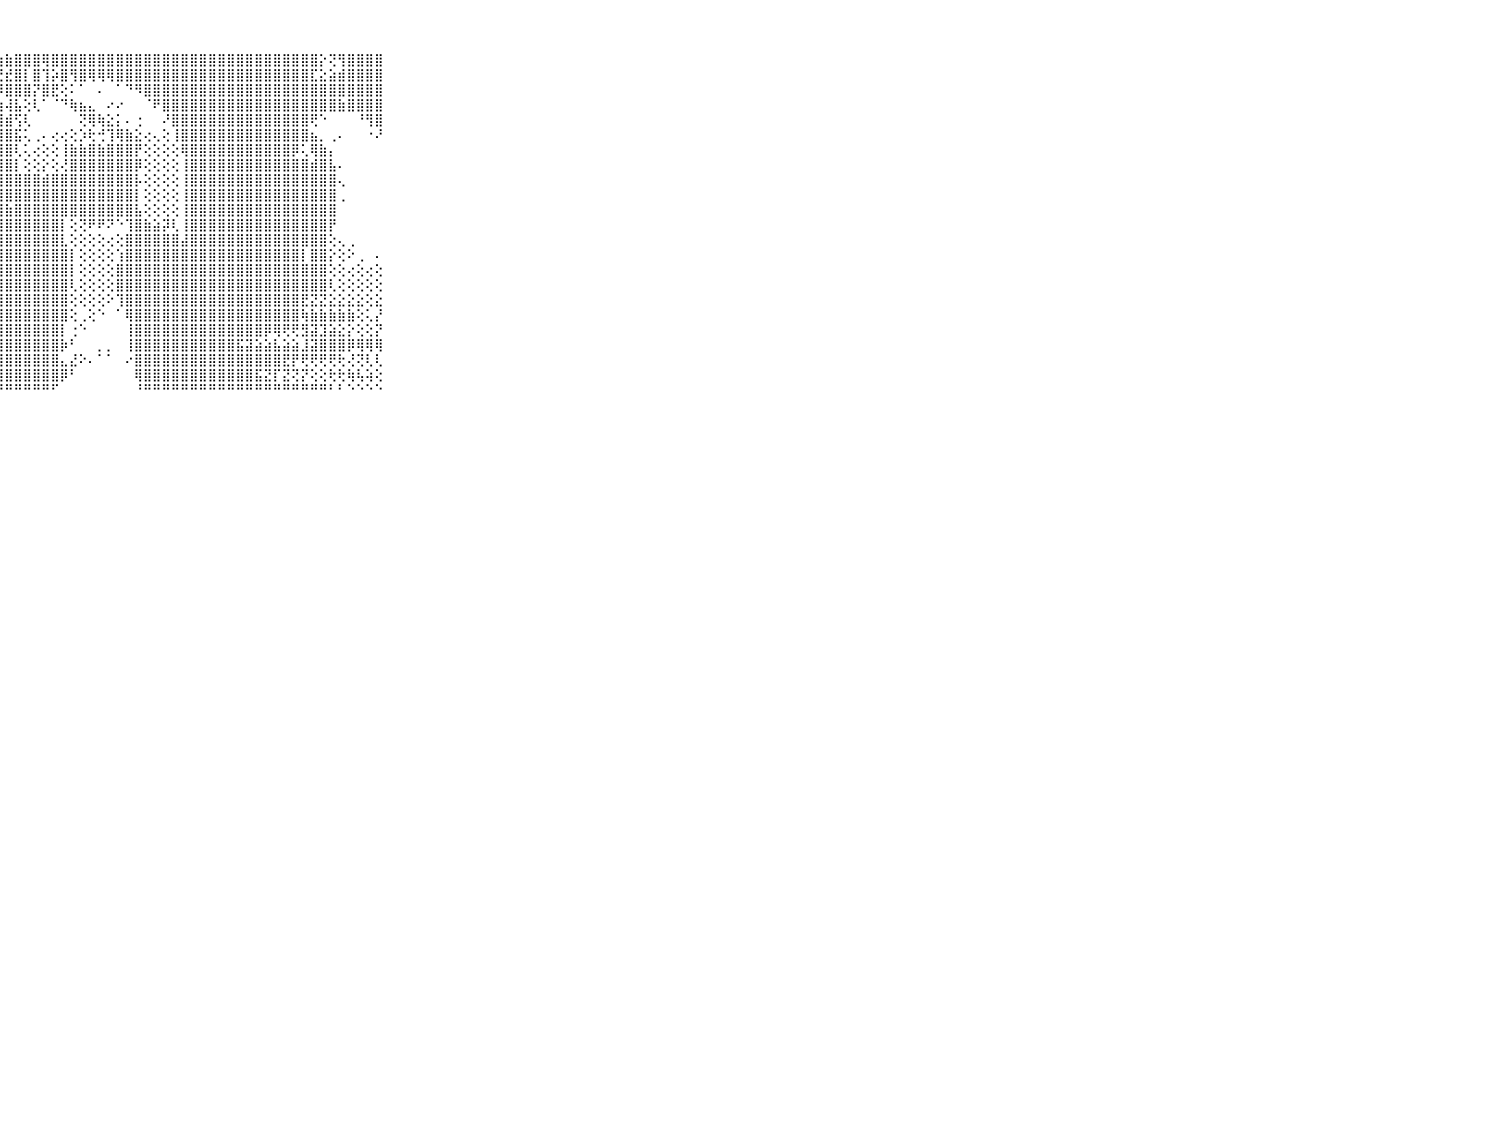

⠀⠀⠀⠀⠀⠀⠀⠀⠀⠀⠀⢑⡕⢕⢕⢎⢗⢝⢱⢻⣝⣝⣝⣣⣇⢿⢿⣷⣷⣿⣿⣿⢿⣿⣿⣿⣿⣿⣿⣿⣿⣿⣿⣿⣿⣿⣿⣿⣿⣿⣿⣿⣿⣿⣿⣿⣿⣿⣿⣿⣿⣿⡕⢝⢻⣿⣿⣿⣿⠀⠀⠀⠀⠀⠀⠀⠀⠀⠀⠀⠀
⠀⠀⠀⠀⠀⠀⠀⠀⠀⠀⠀⢕⢜⢻⣧⣿⣇⢝⢝⣕⣵⣻⣽⢿⢽⣿⣿⣟⣞⣿⡇⣿⢹⡵⣿⢻⣿⢿⢿⢿⣿⣿⣿⣿⣿⣿⣿⣿⣿⣿⣿⣿⣿⣿⣿⣿⣿⣿⣿⣿⣿⣏⣕⣵⣾⣿⣿⣿⣿⠀⠀⠀⠀⠀⠀⠀⠀⠀⠀⠀⠀
⠀⠀⠀⠀⠀⠀⠀⠀⠀⠀⠀⢵⣼⣿⣿⣽⣿⣷⣾⣽⣽⡿⢿⣷⣿⣷⣳⡾⣿⣿⣿⡝⣿⣟⢕⠅⠁⠀⠄⠀⠁⠙⠻⣿⣿⣿⣿⣿⣿⣿⣿⣿⣿⣿⣿⣿⣿⣿⣿⣿⣿⣿⣿⣿⣿⣿⣿⣿⣿⠀⠀⠀⠀⠀⠀⠀⠀⠀⠀⠀⠀
⠀⠀⠀⠀⠀⠀⠀⠀⠀⠀⠀⣷⣾⣿⣿⣿⣿⣽⣽⣻⣿⣷⣿⣟⣺⣗⣧⢷⢼⣧⢕⢇⠁⠈⠙⢷⣦⣄⠀⠔⠔⠀⠀⠈⠟⣿⣿⣿⣿⣿⣿⣿⣿⣿⣿⣿⣿⣿⣿⣿⣿⣿⣿⣿⣷⣿⣿⣿⣿⠀⠀⠀⠀⠀⠀⠀⠀⠀⠀⠀⠀
⠀⠀⠀⠀⠀⠀⠀⠀⠀⠀⠀⣿⣿⣿⣿⣿⣿⣟⣟⣿⣻⣿⡗⣮⣼⣼⣿⣿⣾⢫⢇⠀⠀⠀⠀⠀⢝⢿⢷⣕⡅⠄⢐⠀⠀⠜⣿⣿⣿⣿⣿⣿⣿⣿⣿⣿⣿⣿⣿⣿⣿⢟⠑⠀⠀⠀⠘⢻⣿⠀⠀⠀⠀⠀⠀⠀⠀⠀⠀⠀⠀
⠀⠀⠀⠀⠀⠀⠀⠀⠀⠀⠀⣻⣿⣿⣷⣷⣾⣿⣿⣿⣿⣿⣿⣽⣿⣿⣽⣿⣿⣯⢅⢀⠄⢔⢔⢕⡱⢗⢚⢹⢿⣷⣕⢔⢄⢕⢸⣿⣿⣿⣿⣿⣿⣿⣿⣿⣿⣿⣿⣿⣿⣦⡀⢀⠄⠀⠀⠐⠜⠀⠀⠀⠀⠀⠀⠀⠀⠀⠀⠀⠀
⠀⠀⠀⠀⠀⠀⠀⠀⠀⠀⠀⣷⣾⣽⡿⣿⣿⣿⣿⣿⣿⣝⣿⣿⣿⣿⣿⣾⣿⢇⢅⢔⢕⢕⢸⣷⣷⣿⣷⣿⣿⣿⡟⢕⢕⢕⢕⢿⣿⣿⣿⣿⣿⣿⣿⣿⣿⣿⣿⡿⢅⢿⣷⡄⠀⠀⠀⠀⠀⠀⠀⠀⠀⠀⠀⠀⠀⠀⠀⠀⠀
⠀⠀⠀⠀⠀⠀⠀⠀⠀⠀⠀⣿⣽⣟⣿⣿⣿⣿⣿⣿⣿⣿⣿⣾⣾⣯⣿⣿⣿⡇⢕⢕⡕⢕⢜⣿⣿⣿⣿⣿⣿⣿⡿⢕⢕⢕⢕⢸⣿⣿⣿⣿⣿⣿⣿⣿⣿⣿⣿⣿⣿⣾⣿⣧⠄⠀⠀⠀⠀⠀⠀⠀⠀⠀⠀⠀⠀⠀⠀⠀⠀
⠀⠀⠀⠀⠀⠀⠀⠀⠀⠀⠀⣿⣿⣷⣯⣽⣿⣿⣿⣿⣿⣿⣿⡽⢿⣿⣿⣿⣿⣿⣿⣿⣾⣿⣿⣿⣿⣿⣿⣿⣿⣿⡧⢕⢕⢕⢕⢸⣿⣿⣿⣿⣿⣿⣿⣿⣿⣿⣿⣿⣿⣿⣿⣿⢄⠀⠀⠀⠀⠀⠀⠀⠀⠀⠀⠀⠀⠀⠀⠀⠀
⠀⠀⠀⠀⠀⠀⠀⠀⠀⠀⠀⣿⣿⣏⣝⣝⣿⣹⣻⣟⣿⣿⣿⣿⣿⣿⣿⣿⣿⣿⣿⣿⣿⣿⣿⣿⣿⣿⣿⣿⣿⣿⡇⢕⢕⢕⢕⢸⣿⣿⣿⣿⣿⣿⣿⣿⣿⣿⣿⣿⣿⣿⣿⣿⢀⠀⠀⠀⠀⠀⠀⠀⠀⠀⠀⠀⠀⠀⠀⠀⠀
⠀⠀⠀⠀⠀⠀⠀⠀⠀⠀⠀⡟⢷⣷⡷⣞⣾⣟⣾⣷⣟⣷⣿⣿⣿⣿⣿⣿⣷⣿⣿⣿⣿⣿⣿⣿⣿⣿⣿⣿⣿⣿⣧⢕⢕⢕⢕⢸⣿⣿⣿⣿⣿⣿⣿⣿⣿⣿⣿⣿⣿⣿⣿⣿⠀⠀⠀⠀⠀⠀⠀⠀⠀⠀⠀⠀⠀⠀⠀⠀⠀
⠀⠀⠀⠀⠀⠀⠀⠀⠀⠀⠀⣿⣿⣿⢿⣿⣿⢿⣿⢿⣿⣿⣿⣿⣿⣿⣿⣿⣿⣿⣿⣿⣿⣿⡇⢕⢝⠟⠟⠝⠑⢹⣿⣷⣵⡽⢇⢸⣿⣿⣿⣿⣿⣿⣿⣿⣿⣿⣿⣿⣿⣿⣿⡟⠀⠀⠀⠀⠀⠀⠀⠀⠀⠀⠀⠀⠀⠀⠀⠀⠀
⠀⠀⠀⠀⠀⠀⠀⠀⠀⠀⠀⣷⣷⣻⣷⣷⣿⣿⡿⡿⢿⣿⣿⣿⣿⣿⣿⣿⣿⣿⣿⣿⣿⣿⣇⢕⢕⢕⢕⢔⢕⣿⣿⣿⣿⣿⣿⣼⣿⣿⣿⣿⣿⣿⣿⣿⣿⣿⣿⣿⣿⣿⣿⢕⢄⢀⠀⠀⠀⠀⠀⠀⠀⠀⠀⠀⠀⠀⠀⠀⠀
⠀⠀⠀⠀⠀⠀⠀⠀⠀⠀⠀⣷⣿⣽⣿⣿⣿⣿⣿⣿⣿⣿⣿⣿⣾⣿⣿⣿⣿⣿⣿⣿⣿⣿⣿⡇⢕⢕⢕⢕⢱⣿⣿⣿⣿⣿⣿⣿⣿⣿⣿⣿⣿⣿⣿⣿⣿⣿⣿⣿⡇⣿⣿⡕⢕⠕⢀⠀⠄⠀⠀⠀⠀⠀⠀⠀⠀⠀⠀⠀⠀
⠀⠀⠀⠀⠀⠀⠀⠀⠀⠀⠀⣿⣿⣿⣿⣿⣿⣿⣿⣿⣿⣿⣿⣿⣿⣿⣿⣿⣿⣿⣿⣿⣿⣿⣿⡇⢕⢕⢕⢕⣿⣿⣿⣿⣿⣿⣿⣿⣿⣿⣿⣿⣿⣿⣿⣿⣿⣿⣿⣿⣿⣿⣿⢕⢕⢔⢕⢔⢕⠀⠀⠀⠀⠀⠀⠀⠀⠀⠀⠀⠀
⠀⠀⠀⠀⠀⠀⠀⠀⠀⠀⠀⣿⣿⣿⣿⣿⣿⣿⣿⣿⣿⣿⣿⣿⣿⣿⣿⣿⣿⣿⣿⣿⣿⣿⣿⢇⢕⢕⢕⢕⣿⣿⣿⣿⣿⣿⣿⣿⣿⣿⣿⣿⣿⣿⣿⣿⣿⣿⣿⣿⣿⣿⣿⢇⢕⢕⢕⢕⢕⠀⠀⠀⠀⠀⠀⠀⠀⠀⠀⠀⠀
⠀⠀⠀⠀⠀⠀⠀⠀⠀⠀⠀⣿⣿⣿⣿⣿⣿⣿⣿⣿⣿⣿⣿⣿⣿⣿⣿⣿⣿⣿⣿⣿⣿⣿⣿⢕⢕⢕⢕⠕⢹⣿⣿⣿⣿⣿⣿⣿⣿⣿⣿⣿⣿⣿⣿⣿⣿⣿⣿⣿⣟⣝⣝⣕⣕⣕⣕⢕⣕⠀⠀⠀⠀⠀⠀⠀⠀⠀⠀⠀⠀
⠀⠀⠀⠀⠀⠀⠀⠀⠀⠀⠀⣿⣿⣿⣿⣿⣿⣿⣿⣿⣿⣿⣿⣿⣿⣿⣿⣿⣿⣿⣿⣿⣿⣿⣿⢕⢀⢕⠑⠀⠁⢿⣿⣿⣿⣿⣿⣿⣿⣿⣿⣿⣿⣿⣿⣿⣿⣿⣿⣿⢷⣷⣷⣷⣷⣷⢕⢅⡜⠀⠀⠀⠀⠀⠀⠀⠀⠀⠀⠀⠀
⠀⠀⠀⠀⠀⠀⠀⠀⠀⠀⠀⣿⣿⣿⣿⣿⣿⣿⣿⣿⣿⣿⣿⣿⣿⣿⣿⣿⣿⣿⣿⣿⣿⣿⡇⢐⠑⠀⠀⠀⠀⢸⣿⣿⣿⣿⣿⣿⣿⣿⣿⣿⣿⣿⣿⣿⡿⢿⢟⢟⣻⣽⣹⣵⣕⡕⢕⢕⡝⠀⠀⠀⠀⠀⠀⠀⠀⠀⠀⠀⠀
⠀⠀⠀⠀⠀⠀⠀⠀⠀⠀⠀⣿⣿⣿⣿⣿⣿⣿⣿⣿⣿⣿⣿⣿⣿⣿⣿⣿⣿⣿⣿⣿⣿⣿⡷⠃⠀⠀⡀⡀⠀⢸⣿⣿⣿⣿⣿⣿⣿⣿⣿⣿⣿⣯⣽⣵⣵⣧⣵⣵⣸⣽⣿⣿⣿⡿⢿⢿⢿⠀⠀⠀⠀⠀⠀⠀⠀⠀⠀⠀⠀
⠀⠀⠀⠀⠀⠀⠀⠀⠀⠀⠀⣿⣿⣿⣿⣿⣿⣯⣾⣿⣿⣿⣿⣿⣿⣿⣿⣿⣿⣿⣿⣿⣿⣿⣄⣜⠕⠄⠁⠁⠀⠔⣿⣿⣿⣿⣿⣿⣿⣿⣿⣿⣿⣿⣿⣿⣿⣿⣟⡟⢟⢟⢟⢟⢗⢜⢝⢇⢇⠀⠀⠀⠀⠀⠀⠀⠀⠀⠀⠀⠀
⠀⠀⠀⠀⠀⠀⠀⠀⠀⠀⠀⣿⣿⣿⣿⣿⣿⣿⣿⣿⣿⣯⣿⣿⣿⣿⣿⣿⣿⣿⣿⣿⣿⣿⡿⠃⠀⠀⠀⠀⠀⠀⢿⣿⣿⣿⣿⣿⣿⣿⣿⣿⣿⣿⣿⣯⣝⡏⣝⢝⡝⢕⢕⢗⢗⢷⢧⢵⢕⠀⠀⠀⠀⠀⠀⠀⠀⠀⠀⠀⠀
⠀⠀⠀⠀⠀⠀⠀⠀⠀⠀⠀⠛⠛⠛⠛⠛⠛⠛⠋⠛⠛⠛⠛⠛⠛⠓⠘⠛⠛⠛⠛⠛⠛⠋⠀⠀⠀⠀⠀⠀⠀⠀⠘⠛⠛⠛⠛⠛⠛⠛⠛⠛⠛⠛⠛⠛⠛⠛⠛⠛⠛⠛⠛⠃⠃⠑⠑⠑⠑⠀⠀⠀⠀⠀⠀⠀⠀⠀⠀⠀⠀